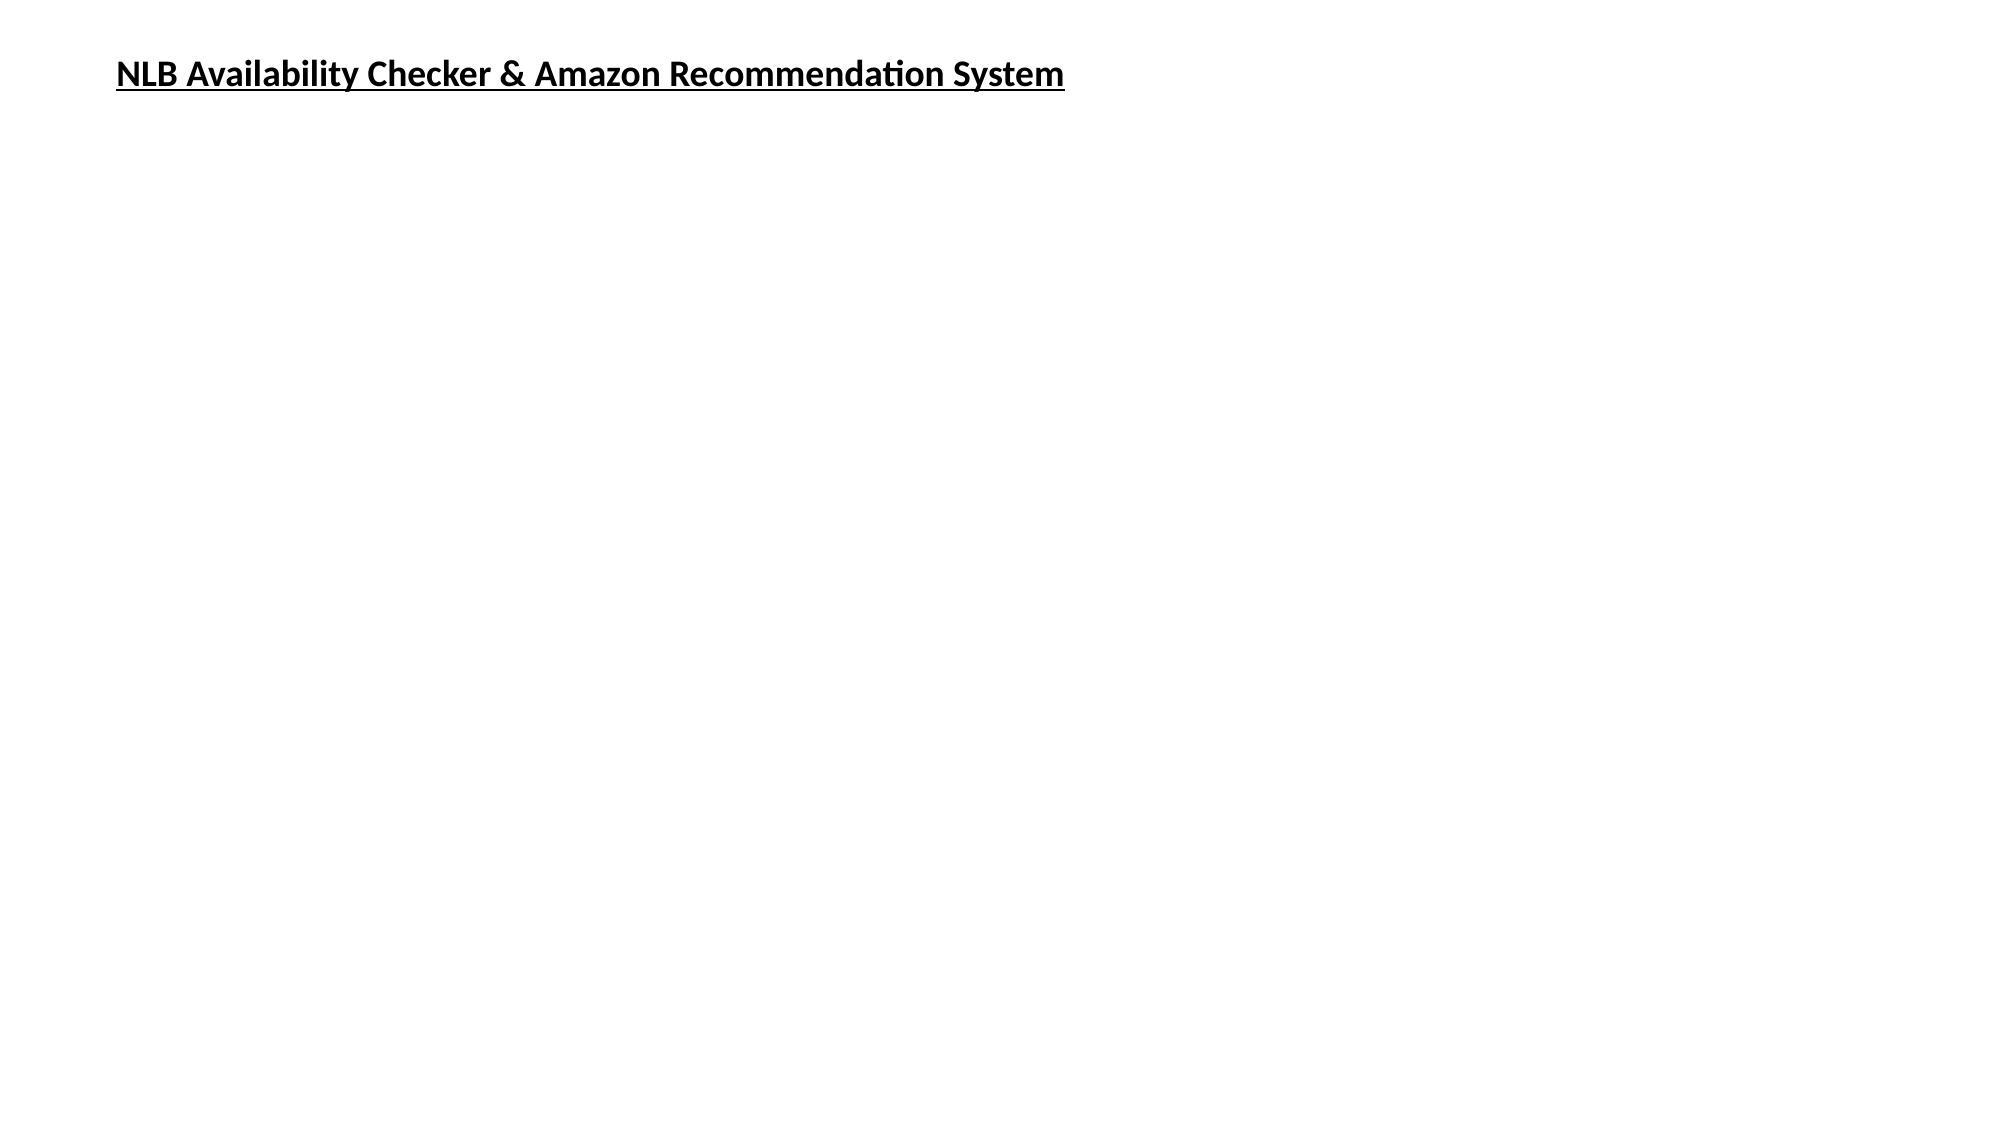

NLB Availability Checker & Amazon Recommendation System